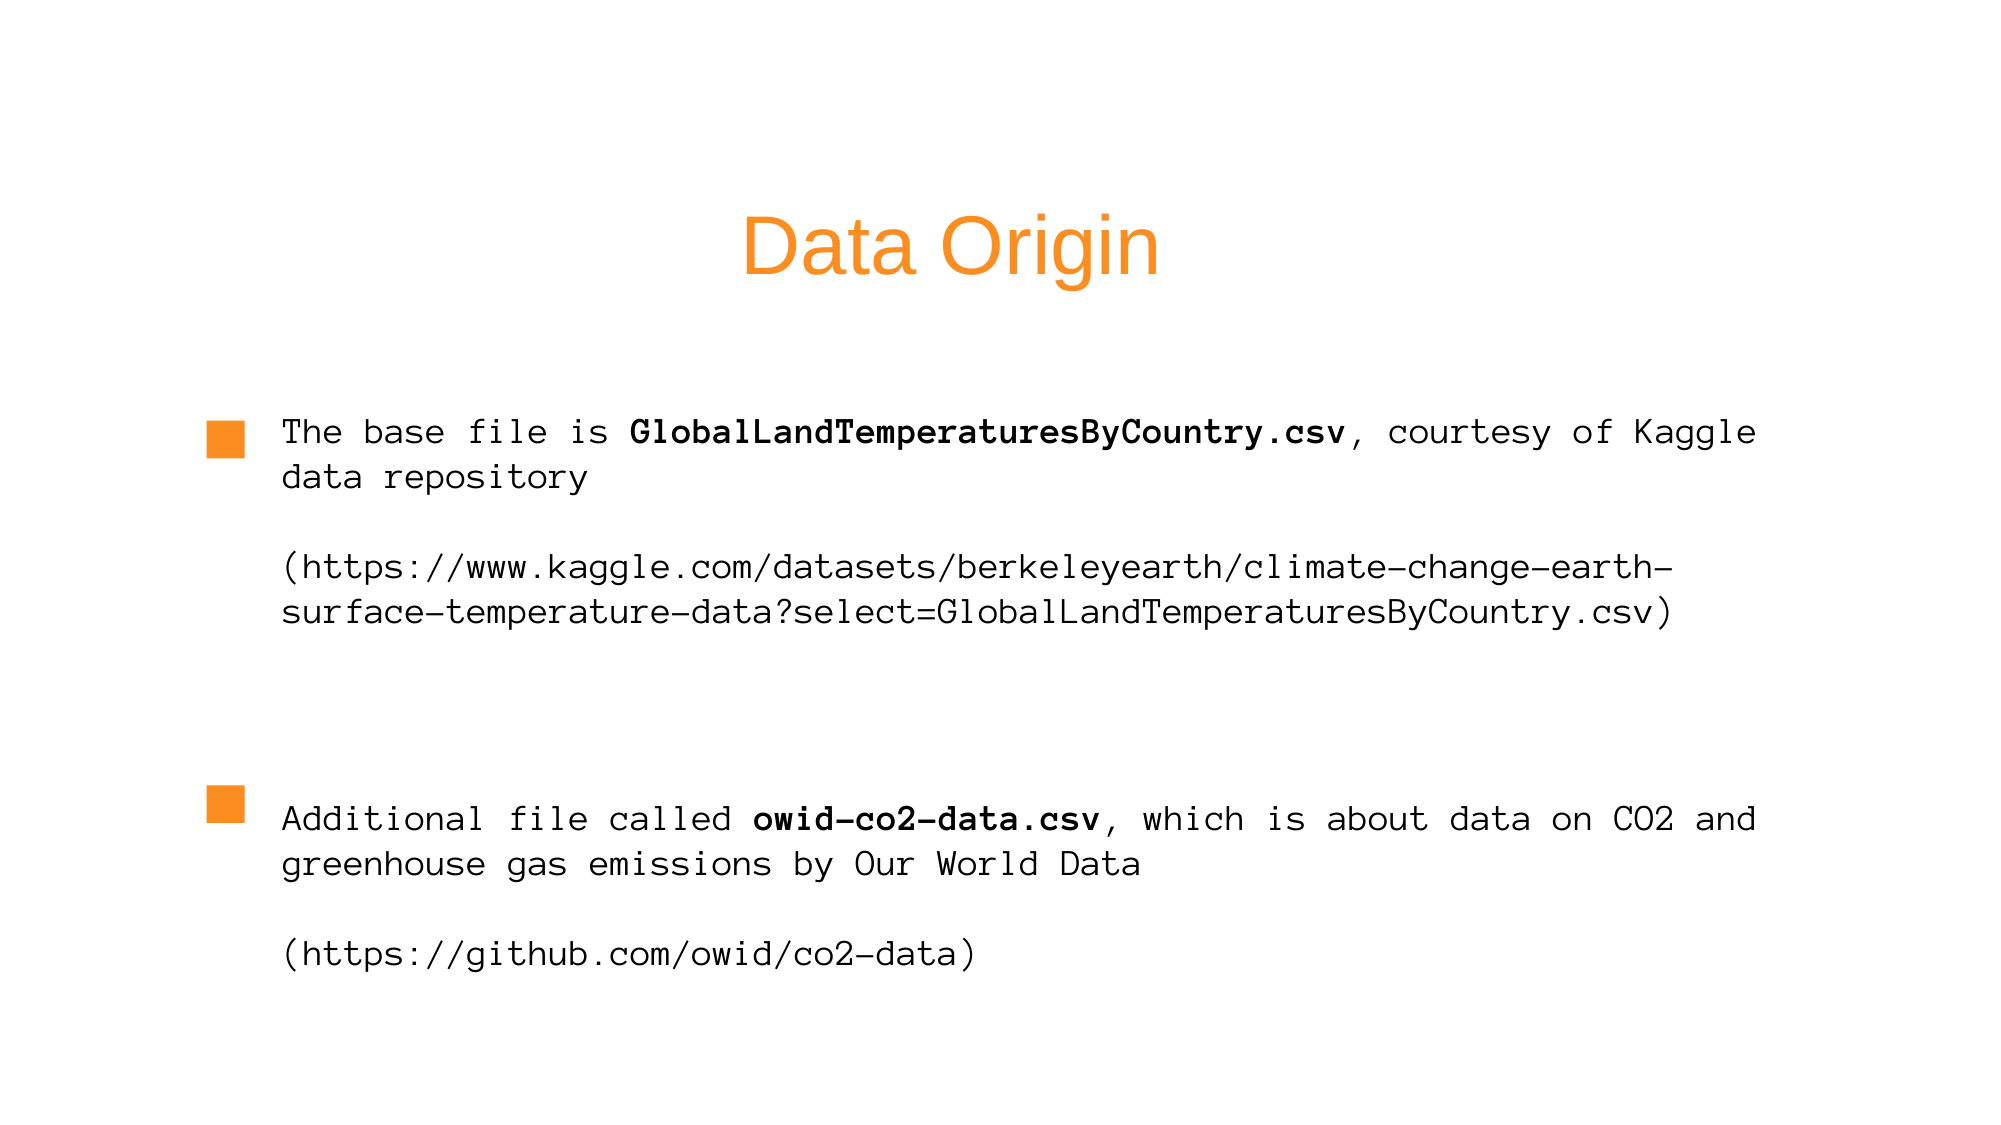

Data Origin
The base file is GlobalLandTemperaturesByCountry.csv, courtesy of Kaggle data repository

(https://www.kaggle.com/datasets/berkeleyearth/climate-change-earth-surface-temperature-data?select=GlobalLandTemperaturesByCountry.csv)

Additional file called owid-co2-data.csv, which is about data on CO2 and greenhouse gas emissions by Our World Data

(https://github.com/owid/co2-data)